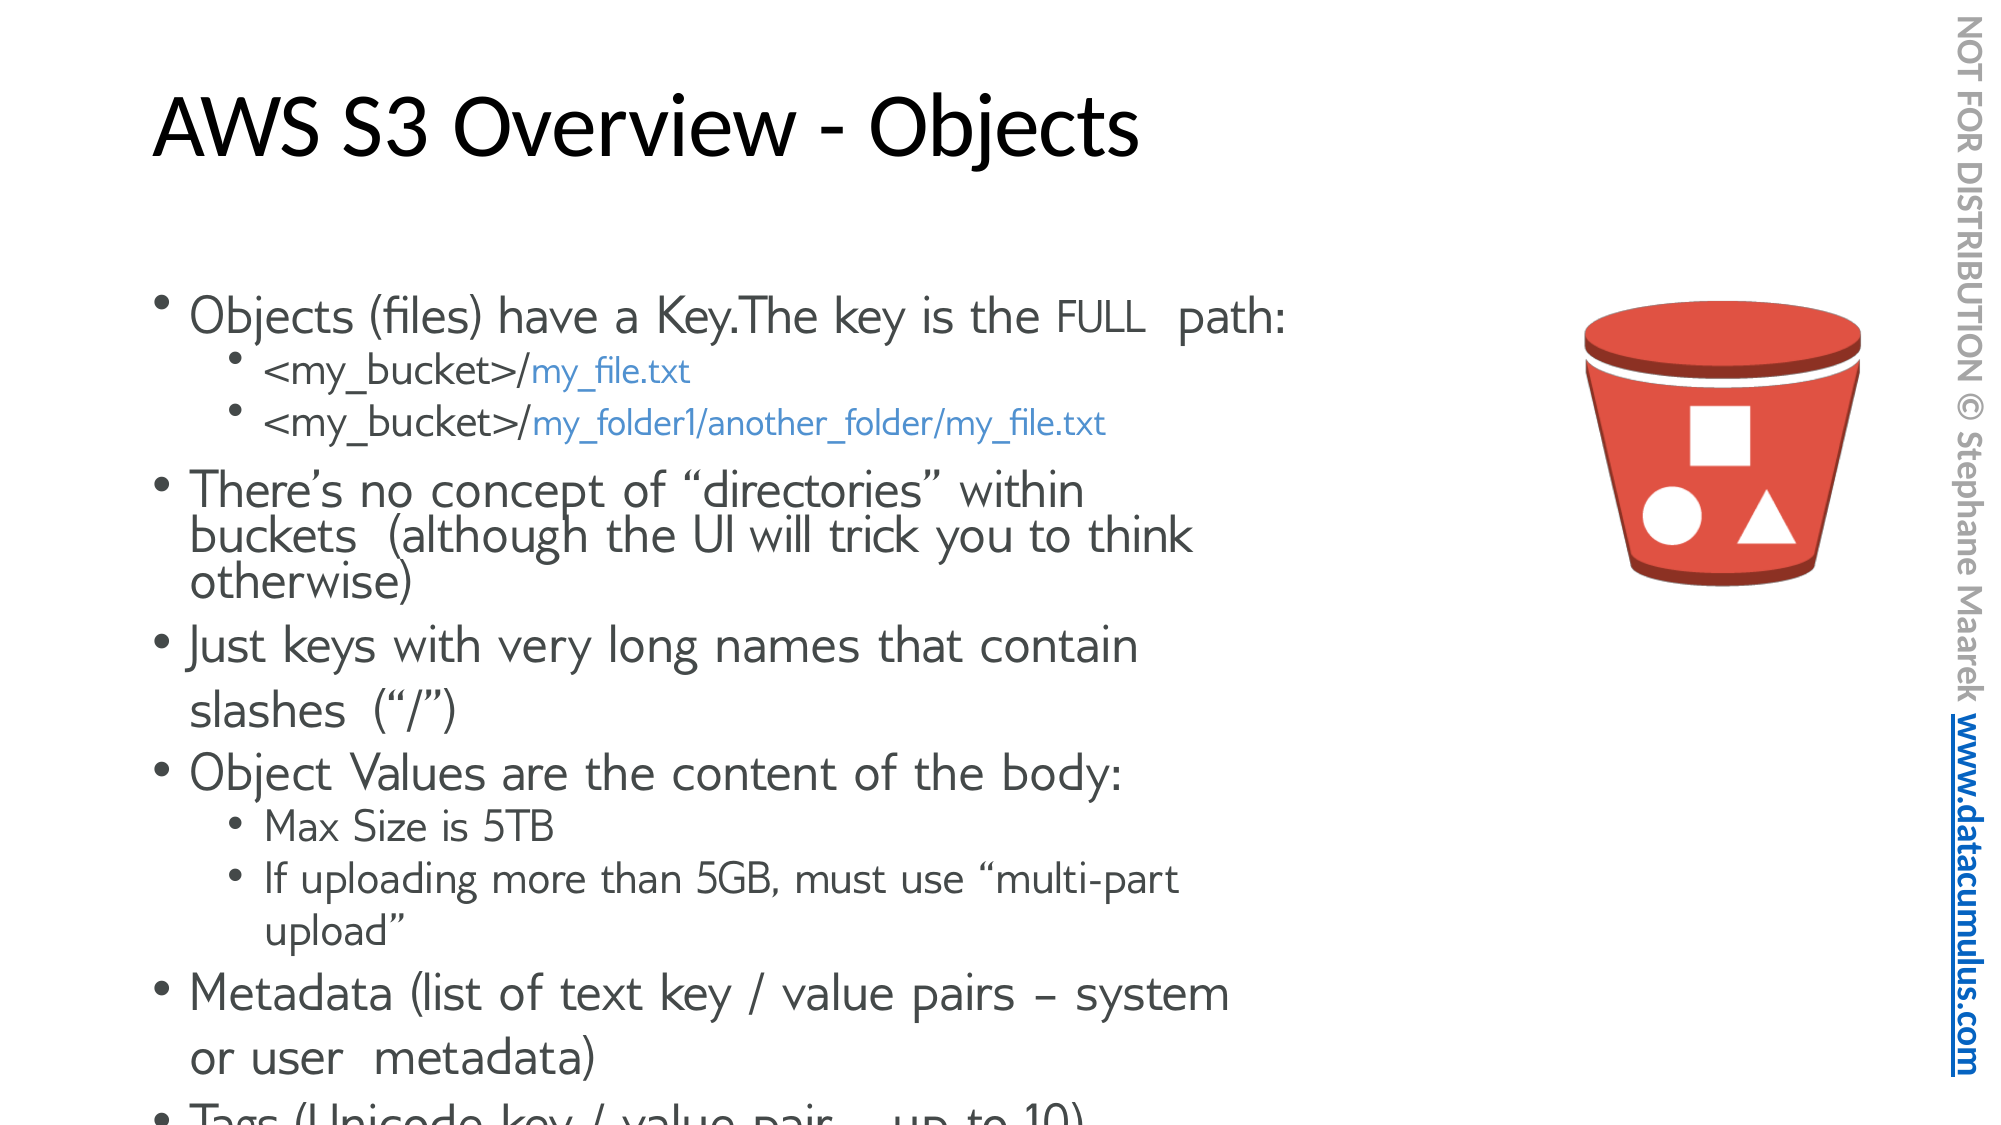

NOT FOR DISTRIBUTION © Stephane Maarek www.datacumulus.com
# AWS S3 Overview - Objects
Objects (files) have a Key.The key is the FULL path:
<my_bucket>/my_file.txt
<my_bucket>/my_folder1/another_folder/my_file.txt
There’s no concept of “directories” within buckets  (although the UI will trick you to think otherwise)
Just keys with very long names that contain slashes (“/”)
Object Values are the content of the body:
Max Size is 5TB
If uploading more than 5GB, must use “multi-part upload”
Metadata (list of text key / value pairs – system or user metadata)
Tags (Unicode key / value pair – up to 10) – useful for security / lifecycle
Version ID (if versioning is enabled)

© Stephane Maarek